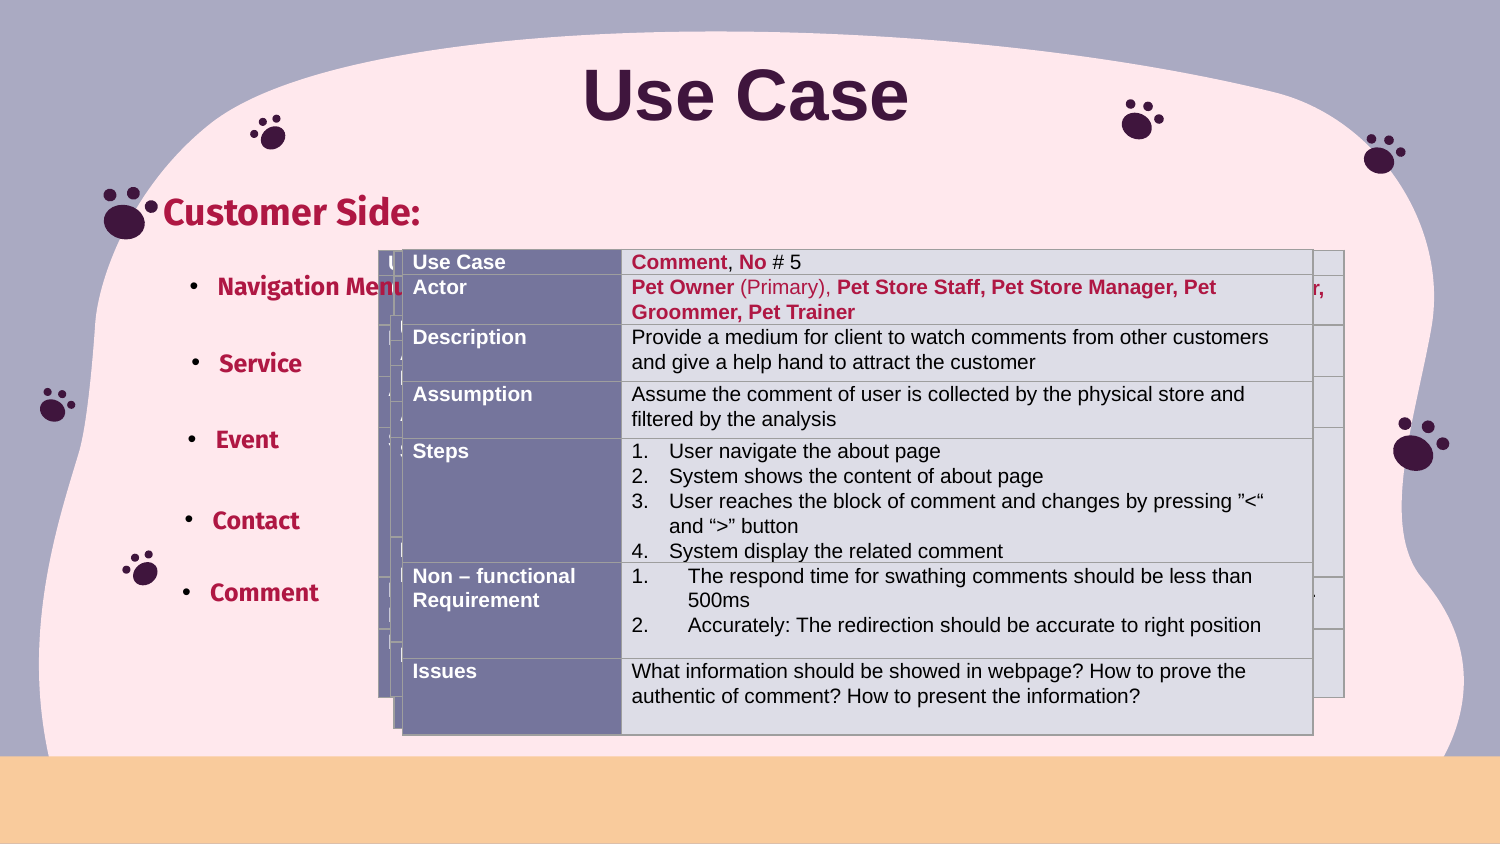

# Use Case

Customer Side:

Navigation Menu
| Use Case | Comment, No # 5 |
| --- | --- |
| Actor | Pet Owner (Primary), Pet Store Staff, Pet Store Manager, Pet Groommer, Pet Trainer |
| Description | Provide a medium for client to watch comments from other customers and give a help hand to attract the customer |
| Assumption | Assume the comment of user is collected by the physical store and filtered by the analysis |
| Steps | User navigate the about page System shows the content of about page User reaches the block of comment and changes by pressing ”<“ and “>” button System display the related comment |
| Non – functional Requirement | The respond time for swathing comments should be less than 500ms Accurately: The redirection should be accurate to right position |
| Issues | What information should be showed in webpage? How to prove the authentic of comment? How to present the information? |
| Use Case | Service, No #2 |
| --- | --- |
| Actor | Pet Owner (Primary), Pet Store Staff, Pet Store Manager, Pet Groommer, Pet Trainer |
| Description | Provide a medium for client to navigate the information of service and have booking on our service |
| Assumption | Assume the content of service is as same as the information of pamphlet in pet hotel |
| Steps | User navigates the service page System responses by showing the information User presses the button with desire service System responses with the categories of service User press ”Know More” button System responses by showing the related information |
| Non – functional Requirement | Speed: The redirection after pressing button must response within 4s. Accurately: The redirection should be accurate to right position |
| Issues | What information should be mentioned in the webpage? How to present the information? How to direct to another page? |
| Use Case | Event, No #3 |
| --- | --- |
| Actor | Pet Owner (Primary), Pet Store Staff, Pet Store Manager, Pet Groommer, Pet Trainer |
| Description | Provide a medium for client to navigate the information of event and have booking on our event |
| Assumption | Assume the content of event is as same as the information of pamphlet in pet hotel |
| Steps | User navigates the event page System responses by showing the information User presses the button with desire events System responses with the categories of service User press ”Know More” button System responses by showing the related information |
| Non – functional Requirement | Speed: The redirection after pressing button must response within 4s. Accurately: The redirection should be accurate to right position |
| Issues | What information should be mentioned in the webpage? How to present the information? How to direct to another page? |
| Use Case | Navigation Menu, No #1 |
| --- | --- |
| Actor | Pet Owner (Primary), Pet Store Staff, Pet Store Manager, Pet Groomer, Pet Trainer |
| Description | A medium for overview the component of webpage and a faster way for user to navigate the webpage. User can access to different page directly by using menu |
| Assumption | Assume the redirection of URL is always successful from the webpage |
| Steps | User press the “Navigation” Button System response by showing the drop down menu |
| Non – functional Requirement | Speed: The redirection of URL must response within 4s. |
| Issues | What is the layout of menu? Which page did the menu redirect to? What color should menu use ? |
| Use Case | Contact, No #4 |
| --- | --- |
| Actor | Pet Owner |
| Description | Provide a medium for client to get the information of contact |
| Assumption | Assume the contact information is most updated and well prepared |
| Steps | User navigate the about page System shows the content of about page User reaches the block of contact System shows the contact information |
| Non – functional Requirement | Accurately: The website should provide accurate information about the contact. Usability: Embedded google map should be zoom in and zoom out to find the location |
| Issues | What information should be provided to the client? How to present the map of the location? |
Service
Event
Contact

Comment